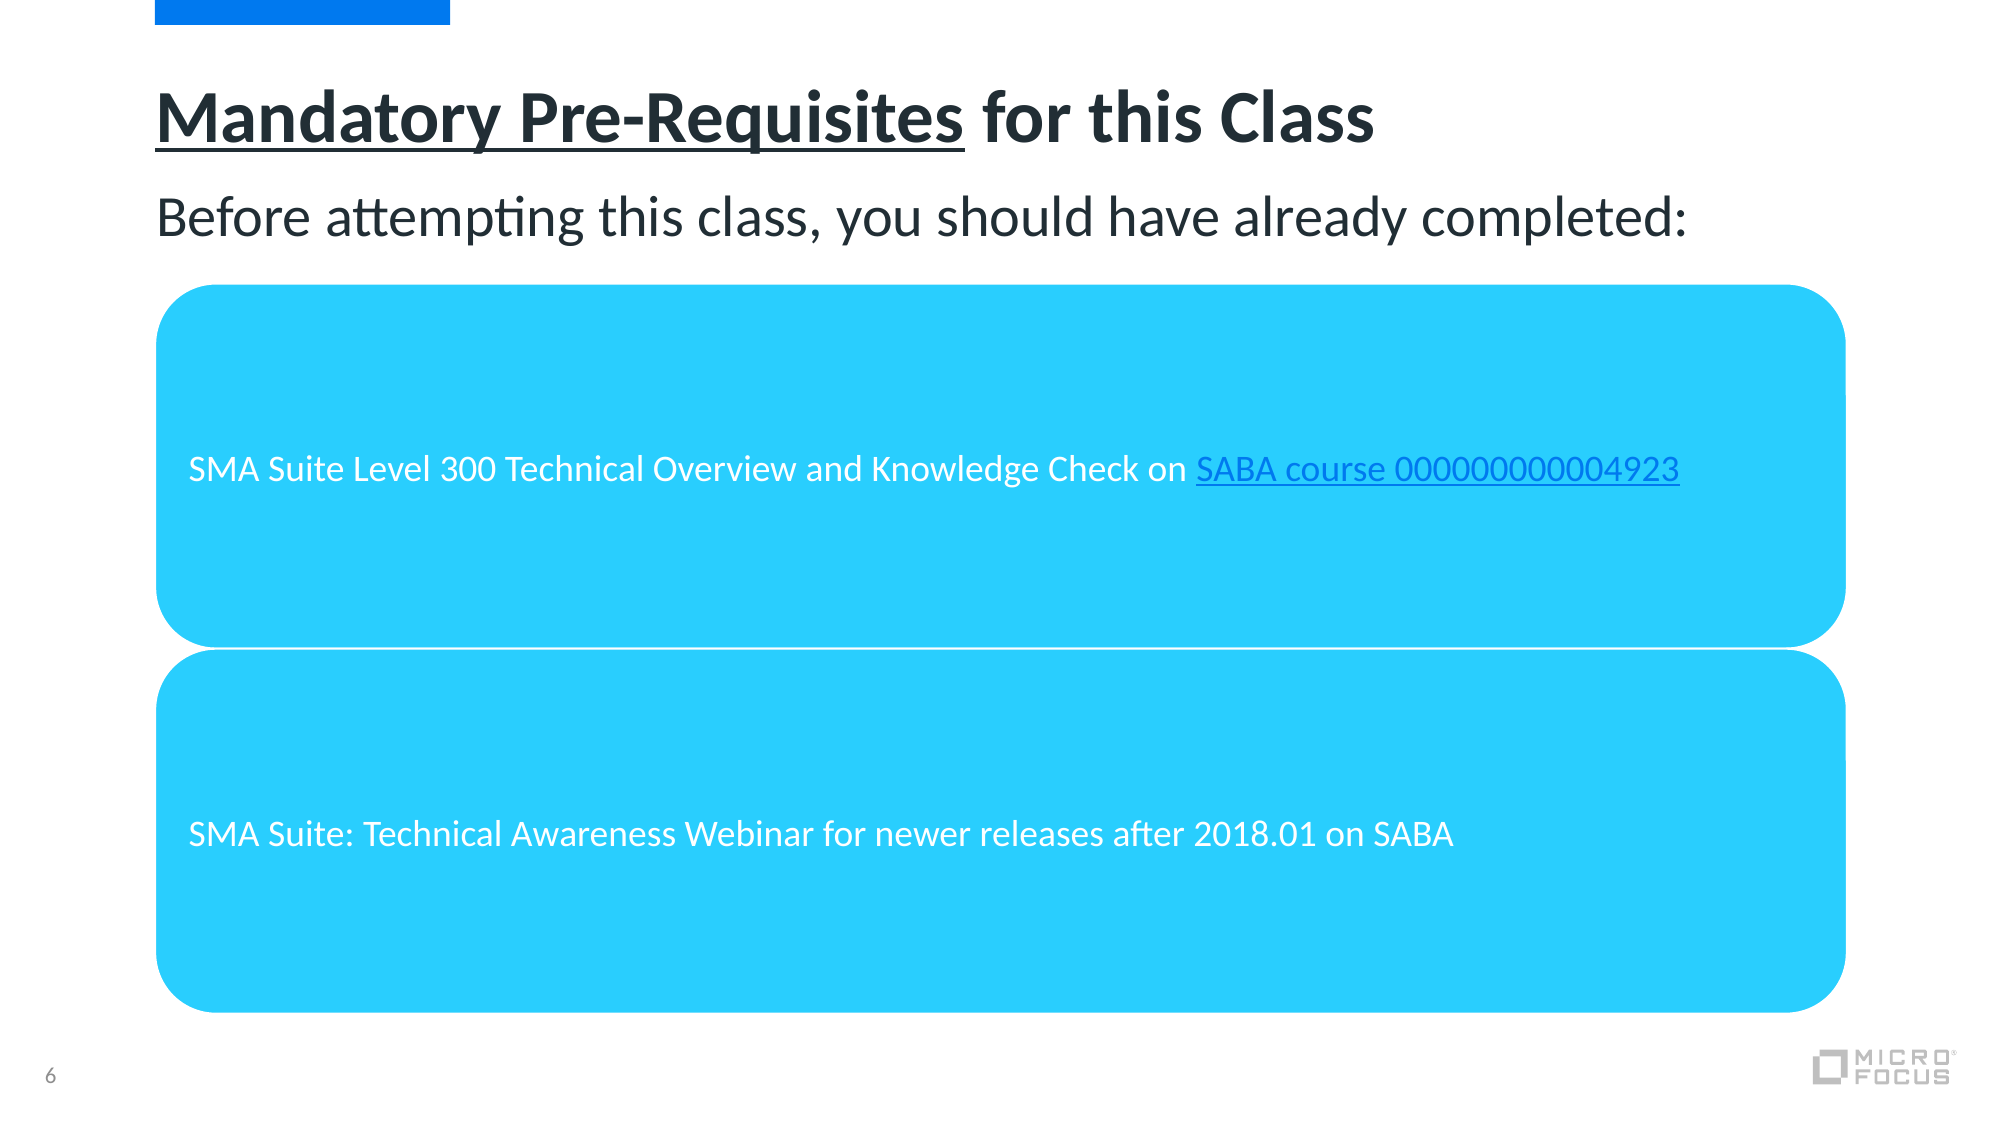

# Mandatory Pre-Requisites for this Class
Before attempting this class, you should have already completed:
SMA Suite Level 300 Technical Overview and Knowledge Check on SABA course 000000000004923
SMA Suite: Technical Awareness Webinar for newer releases after 2018.01 on SABA
6